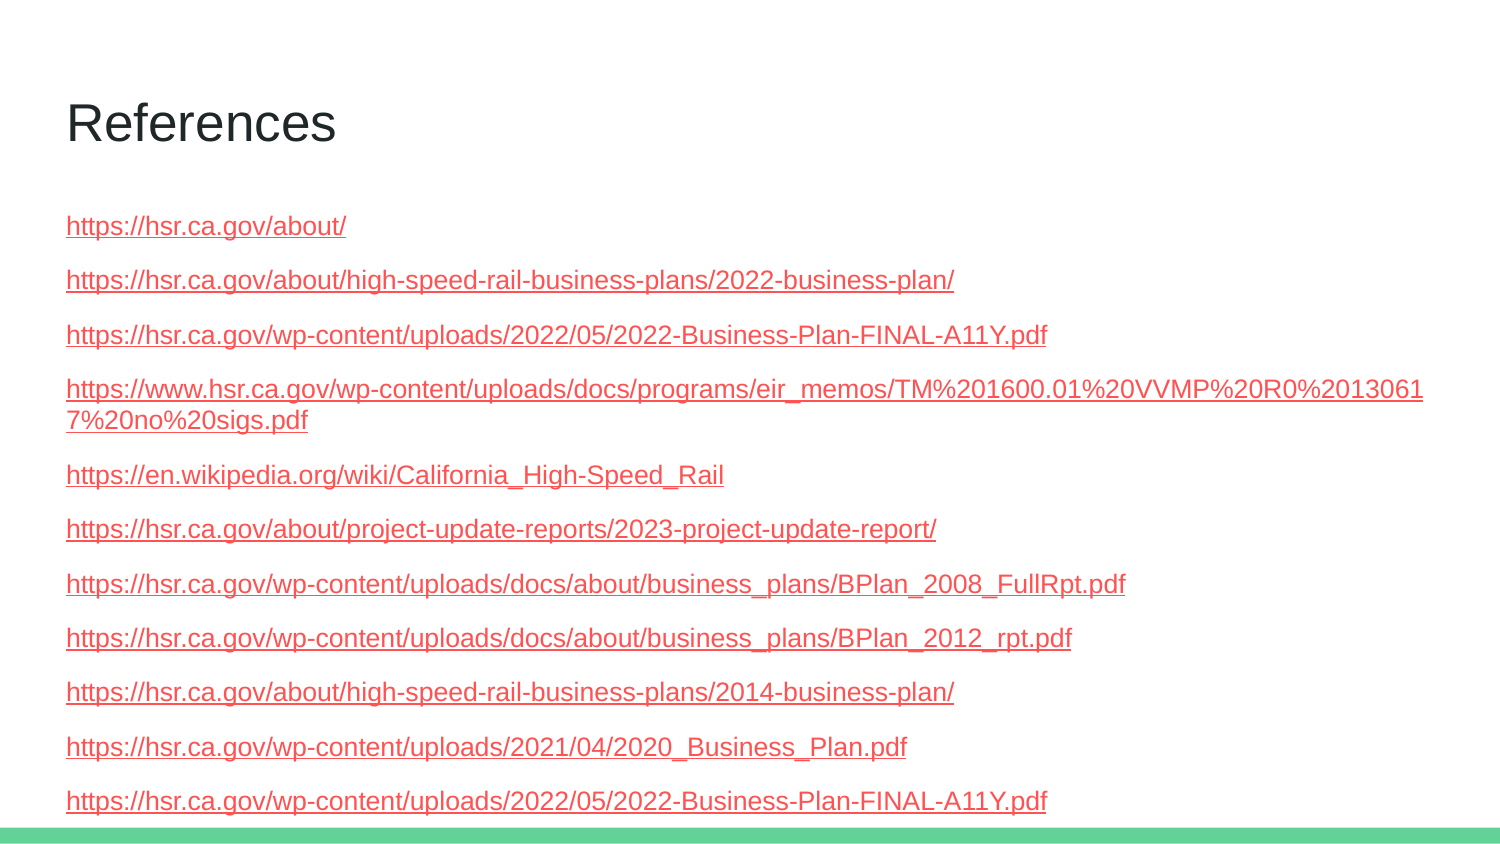

# References
https://hsr.ca.gov/about/
https://hsr.ca.gov/about/high-speed-rail-business-plans/2022-business-plan/
https://hsr.ca.gov/wp-content/uploads/2022/05/2022-Business-Plan-FINAL-A11Y.pdf
https://www.hsr.ca.gov/wp-content/uploads/docs/programs/eir_memos/TM%201600.01%20VVMP%20R0%20130617%20no%20sigs.pdf
https://en.wikipedia.org/wiki/California_High-Speed_Rail
https://hsr.ca.gov/about/project-update-reports/2023-project-update-report/
https://hsr.ca.gov/wp-content/uploads/docs/about/business_plans/BPlan_2008_FullRpt.pdf
https://hsr.ca.gov/wp-content/uploads/docs/about/business_plans/BPlan_2012_rpt.pdf
https://hsr.ca.gov/about/high-speed-rail-business-plans/2014-business-plan/
https://hsr.ca.gov/wp-content/uploads/2021/04/2020_Business_Plan.pdf
https://hsr.ca.gov/wp-content/uploads/2022/05/2022-Business-Plan-FINAL-A11Y.pdf